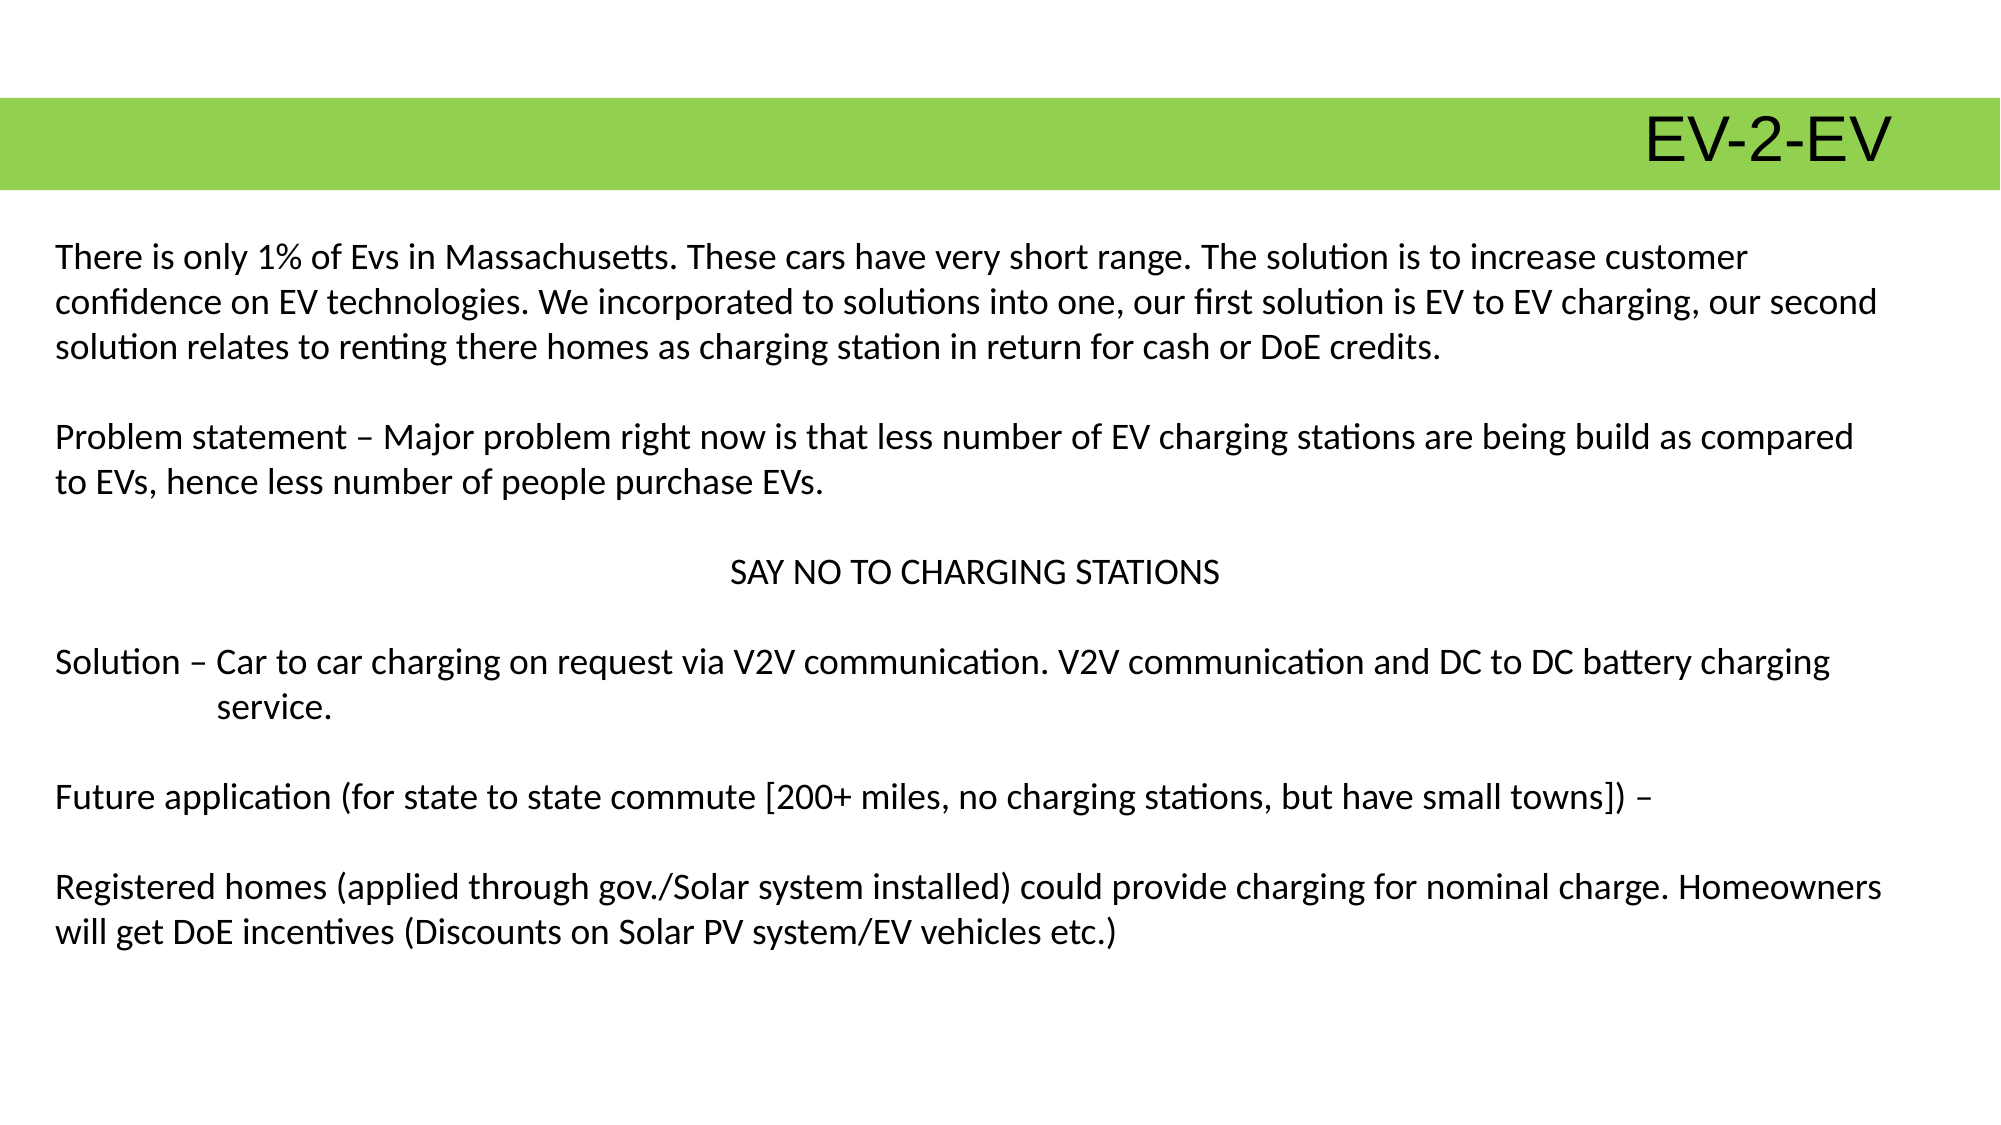

EV-2-EV
There is only 1% of Evs in Massachusetts. These cars have very short range. The solution is to increase customer confidence on EV technologies. We incorporated to solutions into one, our first solution is EV to EV charging, our second solution relates to renting there homes as charging station in return for cash or DoE credits.

Problem statement – Major problem right now is that less number of EV charging stations are being build as compared to EVs, hence less number of people purchase EVs.

SAY NO TO CHARGING STATIONS

Solution – Car to car charging on request via V2V communication. V2V communication and DC to DC battery charging
                   service.

Future application (for state to state commute [200+ miles, no charging stations, but have small towns]) –

Registered homes (applied through gov./Solar system installed) could provide charging for nominal charge. Homeowners will get DoE incentives (Discounts on Solar PV system/EV vehicles etc.)